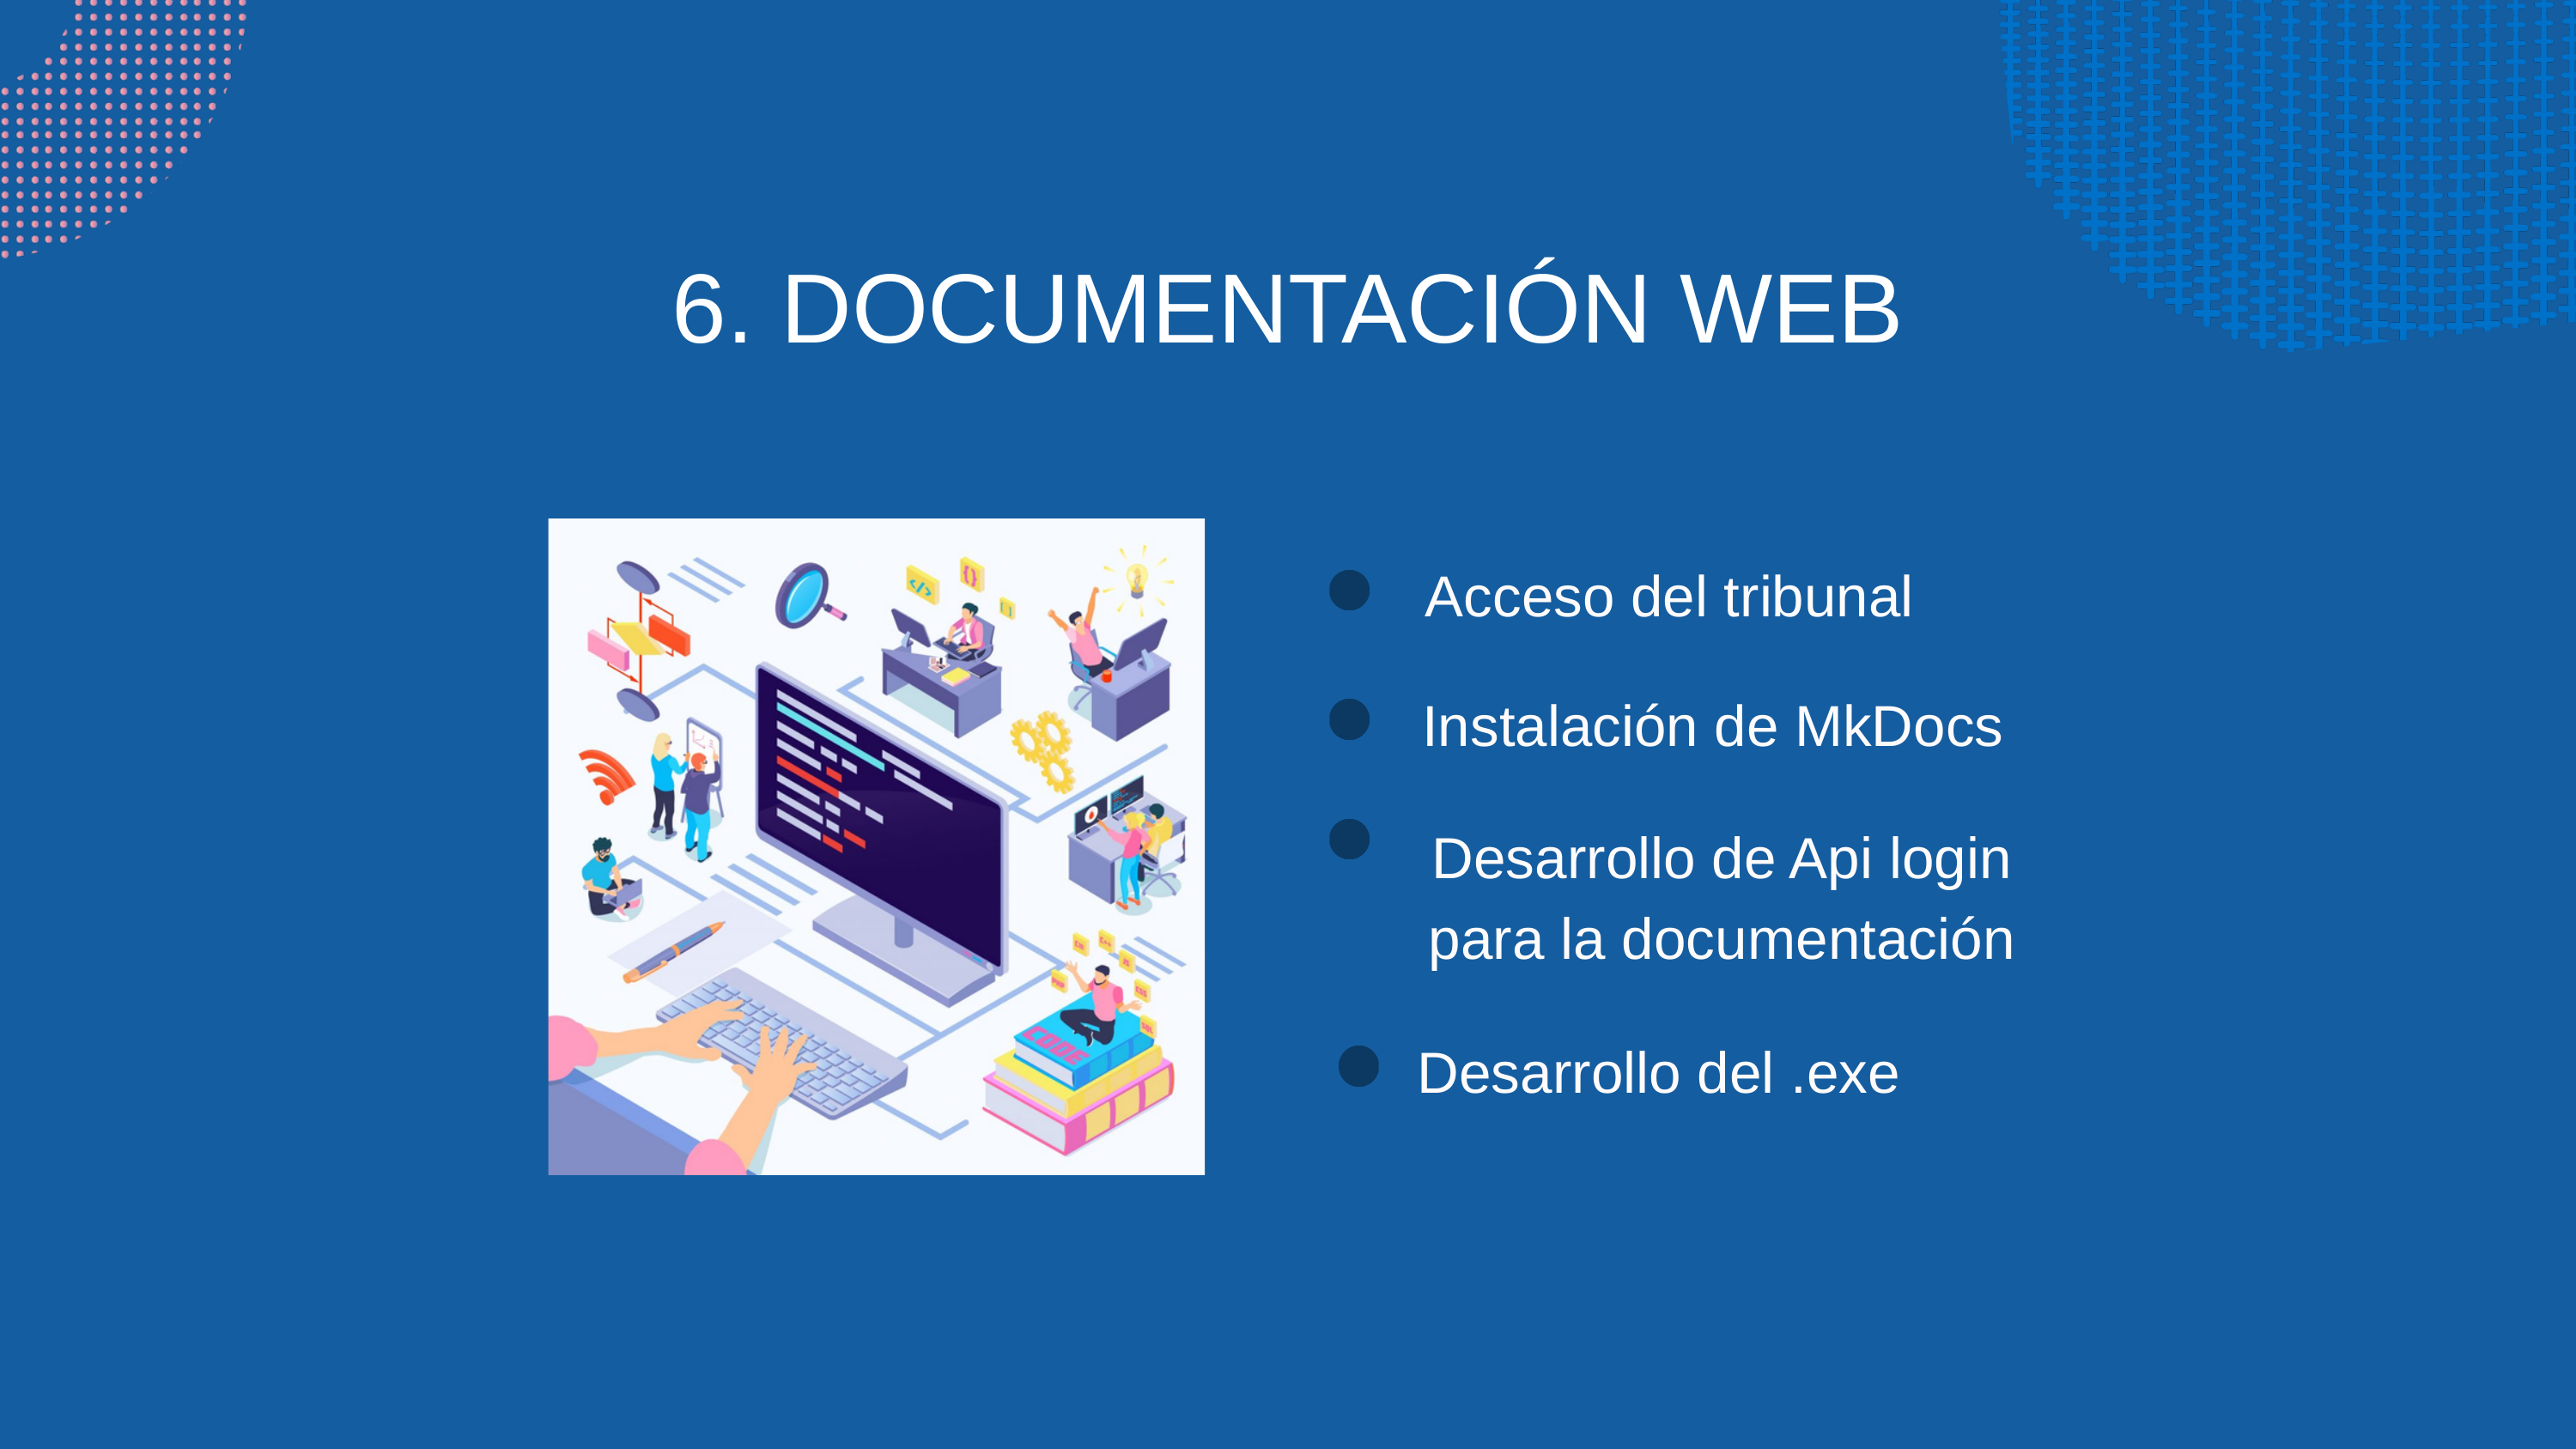

6. DOCUMENTACIÓN WEB

Acceso del tribunal

Instalación de MkDocs

Desarrollo de Api login
para la documentación

Desarrollo del .exe